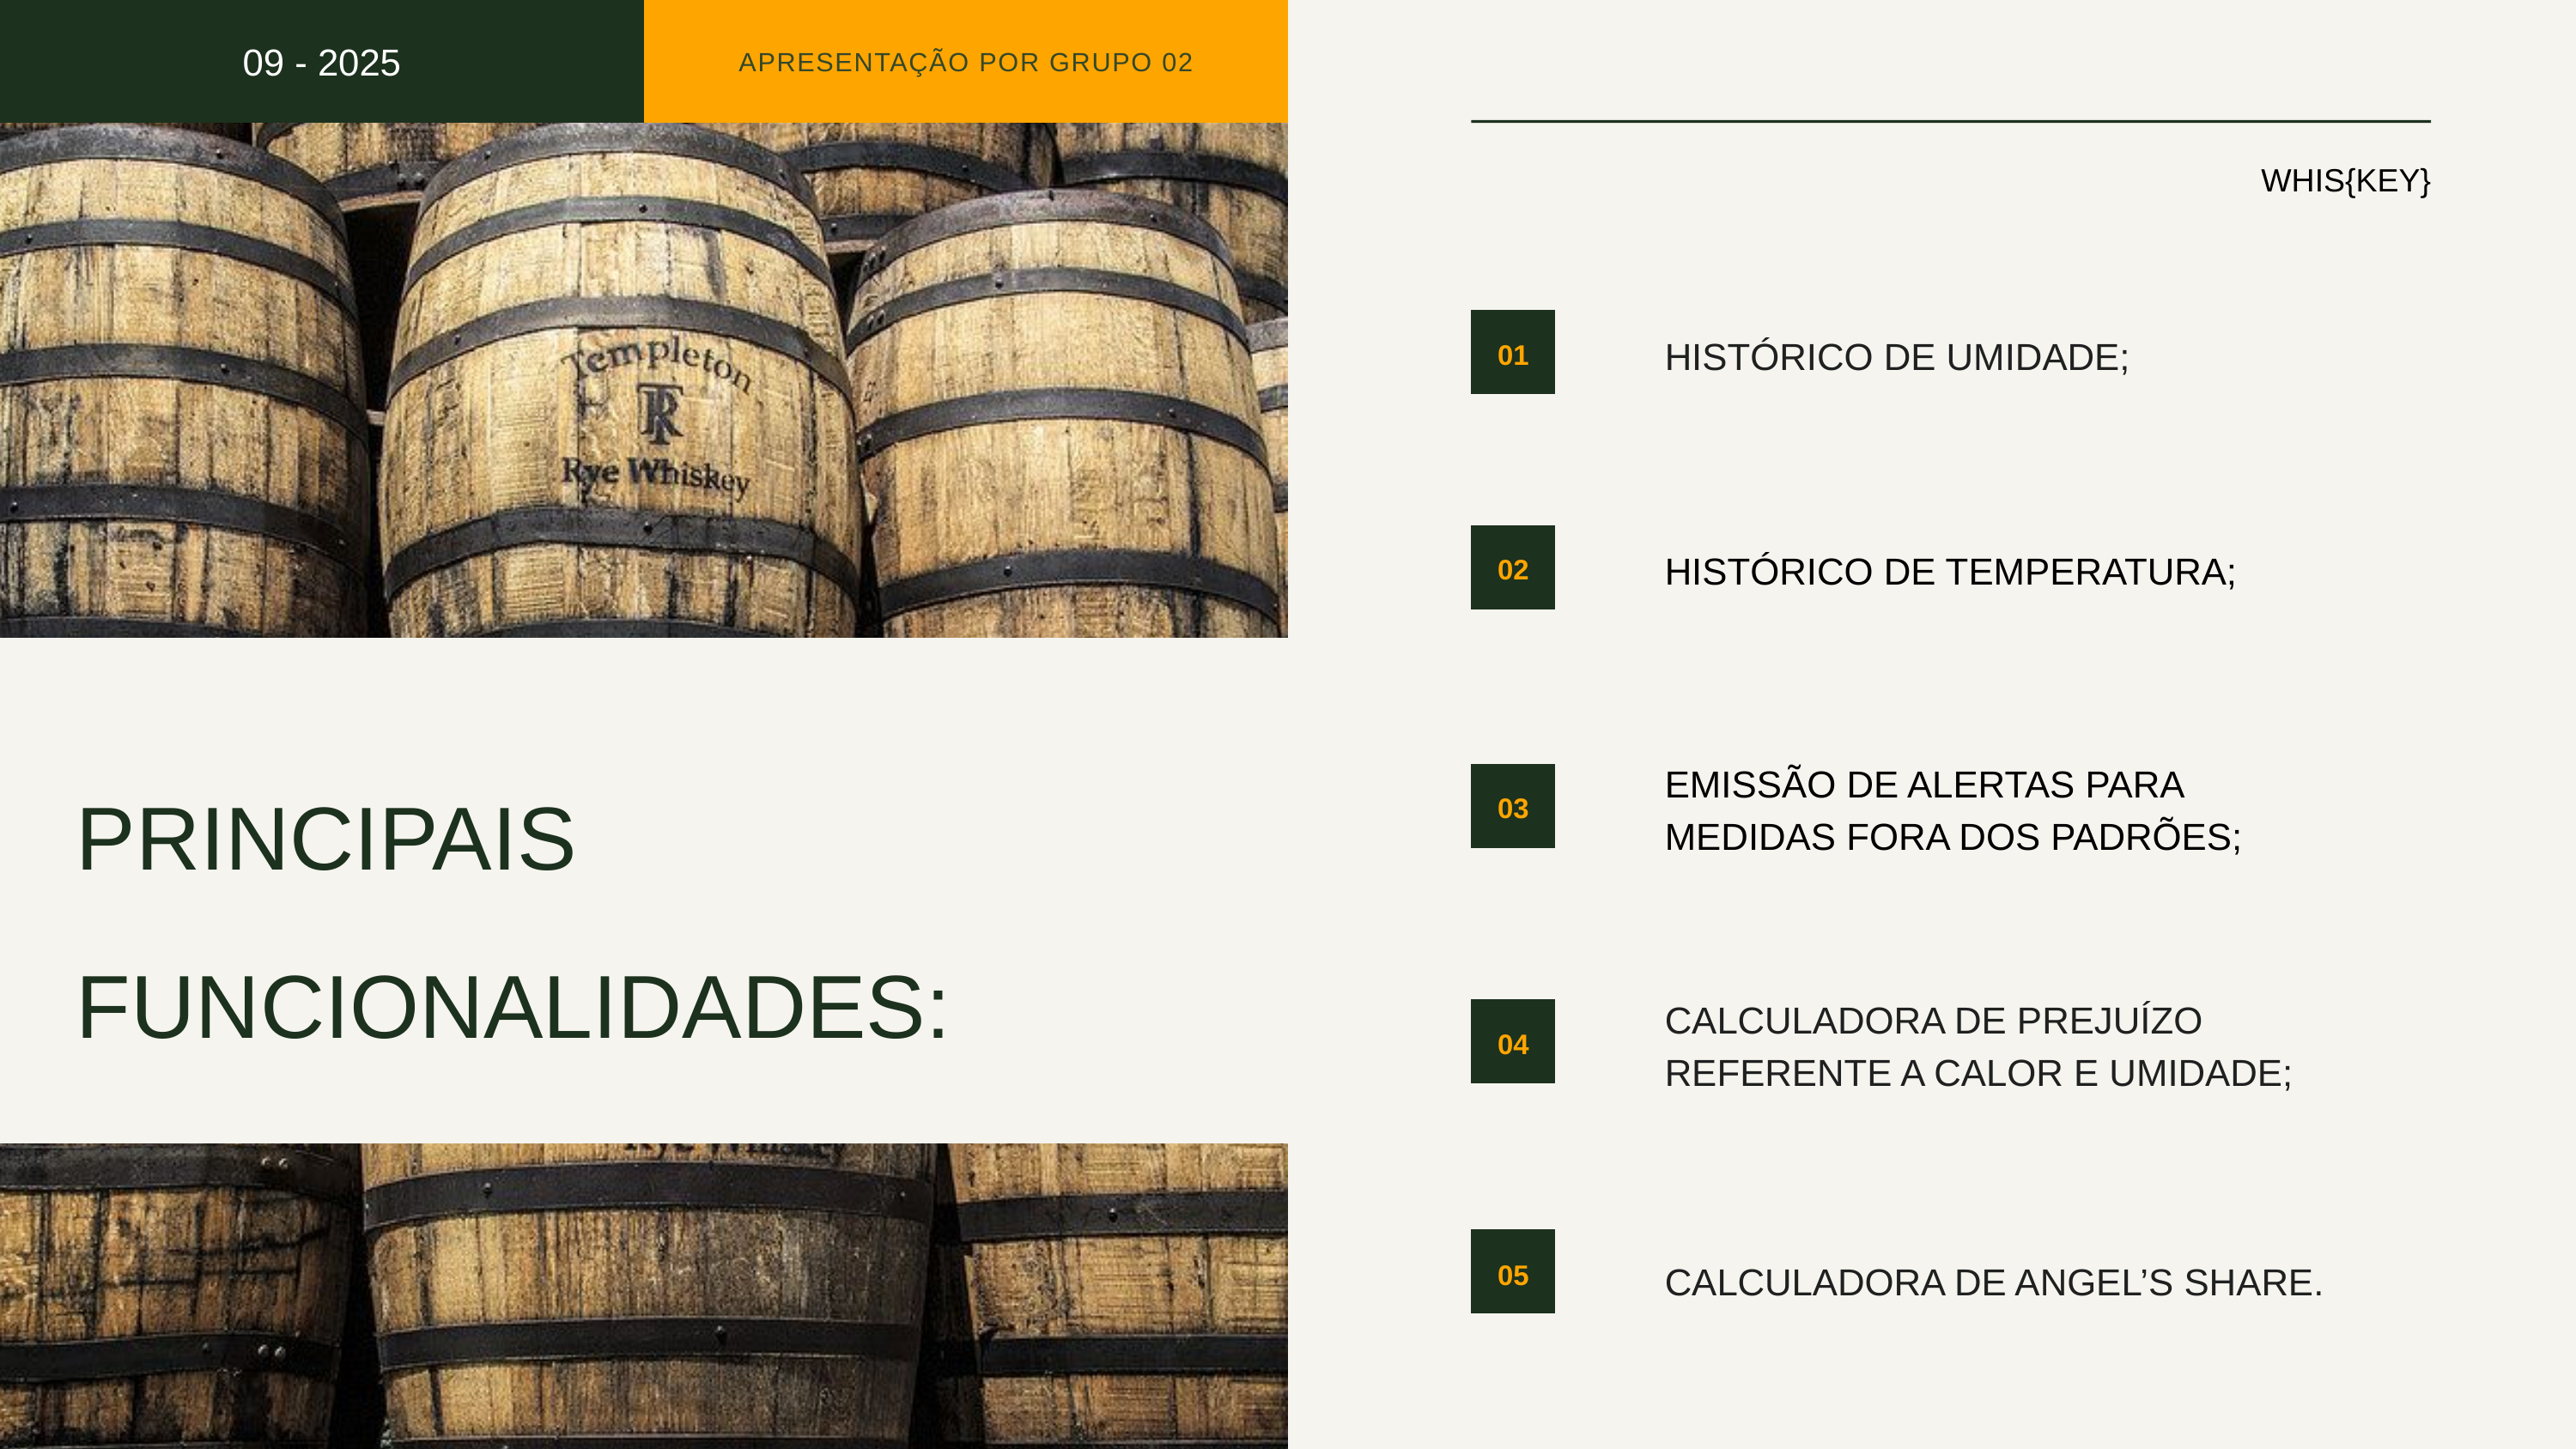

09 - 2025
APRESENTAÇÃO POR GRUPO 02

WHIS{KEY}

HISTÓRICO DE UMIDADE;
01

HISTÓRICO DE TEMPERATURA;
02

PRINCIPAIS
FUNCIONALIDADES:
EMISSÃO DE ALERTAS PARA
MEDIDAS FORA DOS PADRÕES;

03
CALCULADORA DE PREJUÍZO REFERENTE A CALOR E UMIDADE;

04

05
CALCULADORA DE ANGEL’S SHARE.